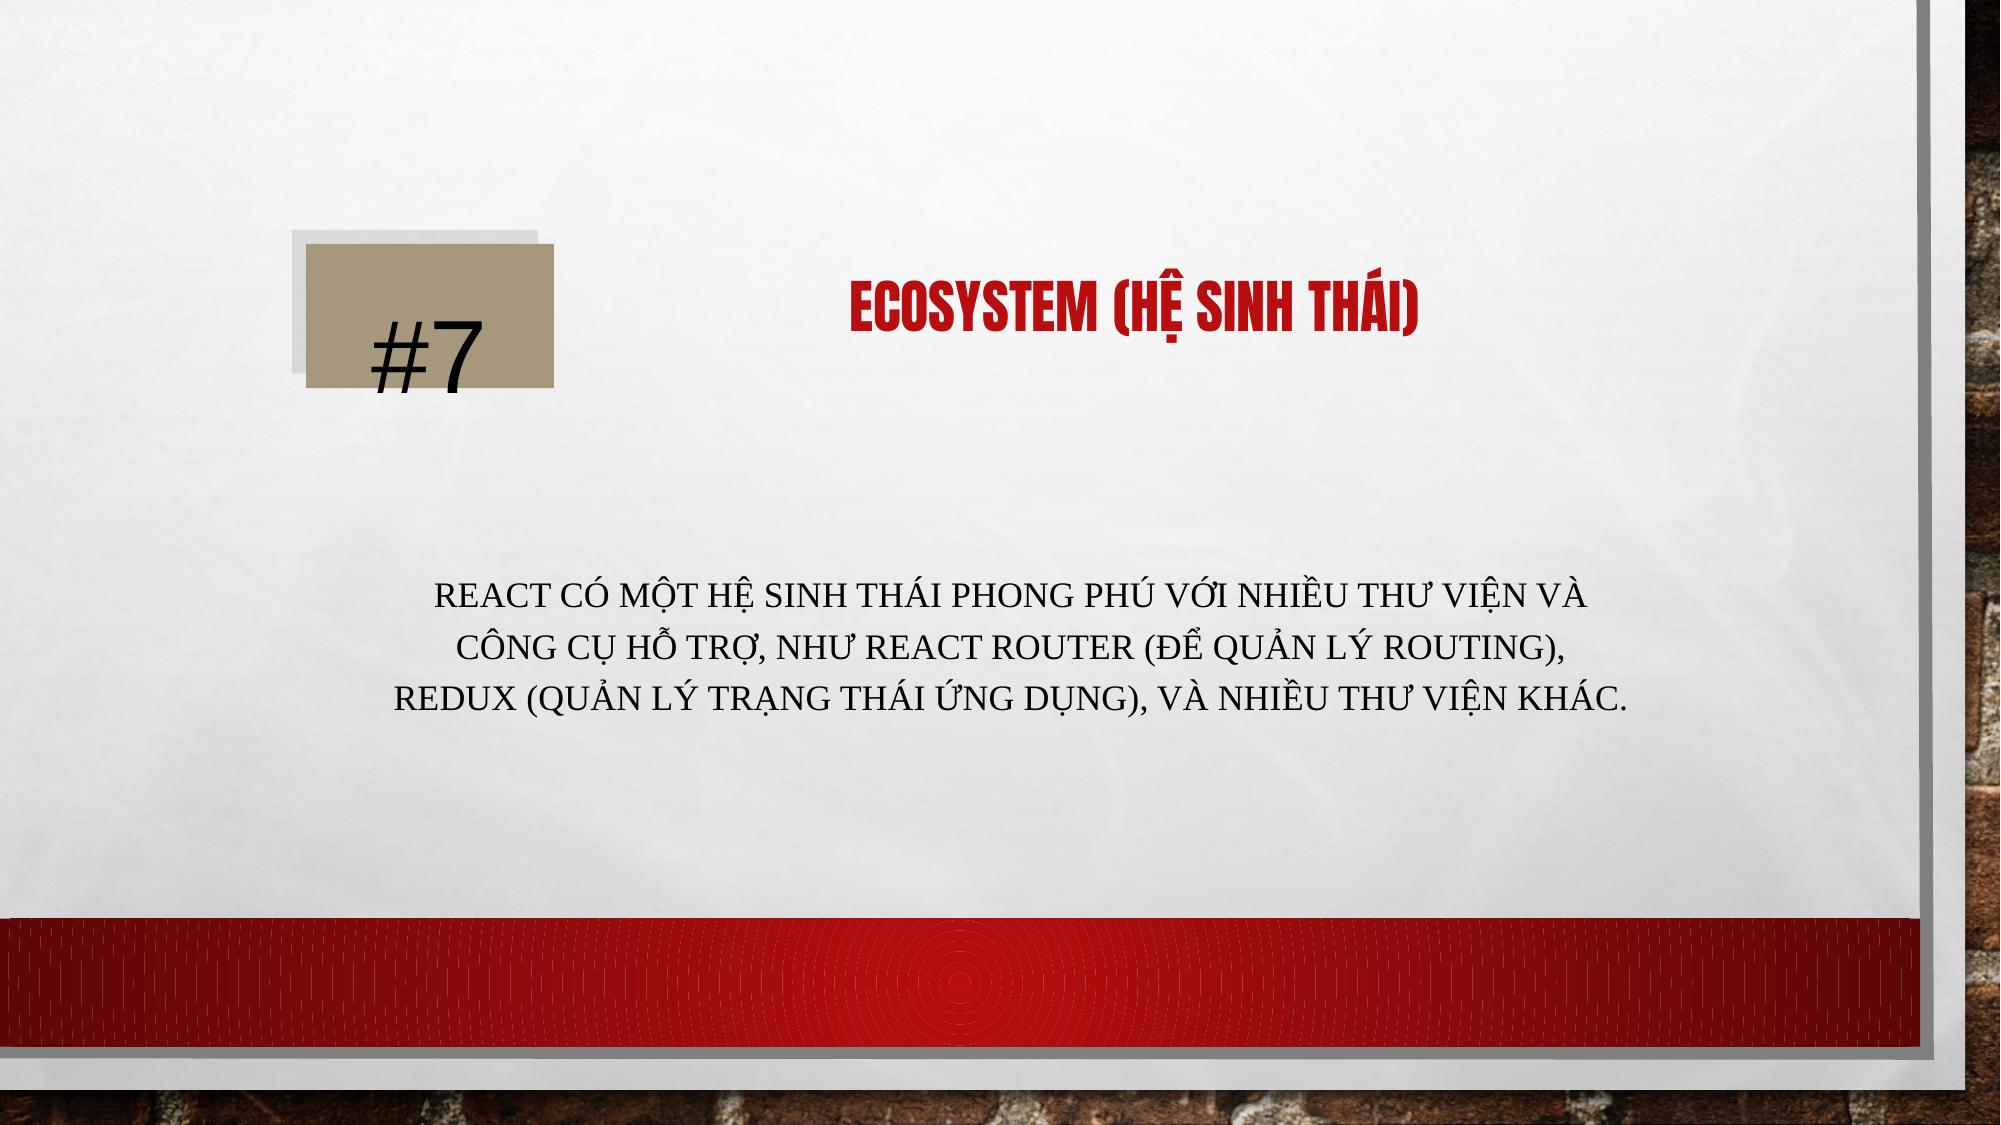

#7
# Ecosystem (Hệ sinh thái)
React có một hệ sinh thái phong phú với nhiều thư viện và công cụ hỗ trợ, như React Router (để quản lý routing), Redux (quản lý trạng thái ứng dụng), và nhiều thư viện khác.